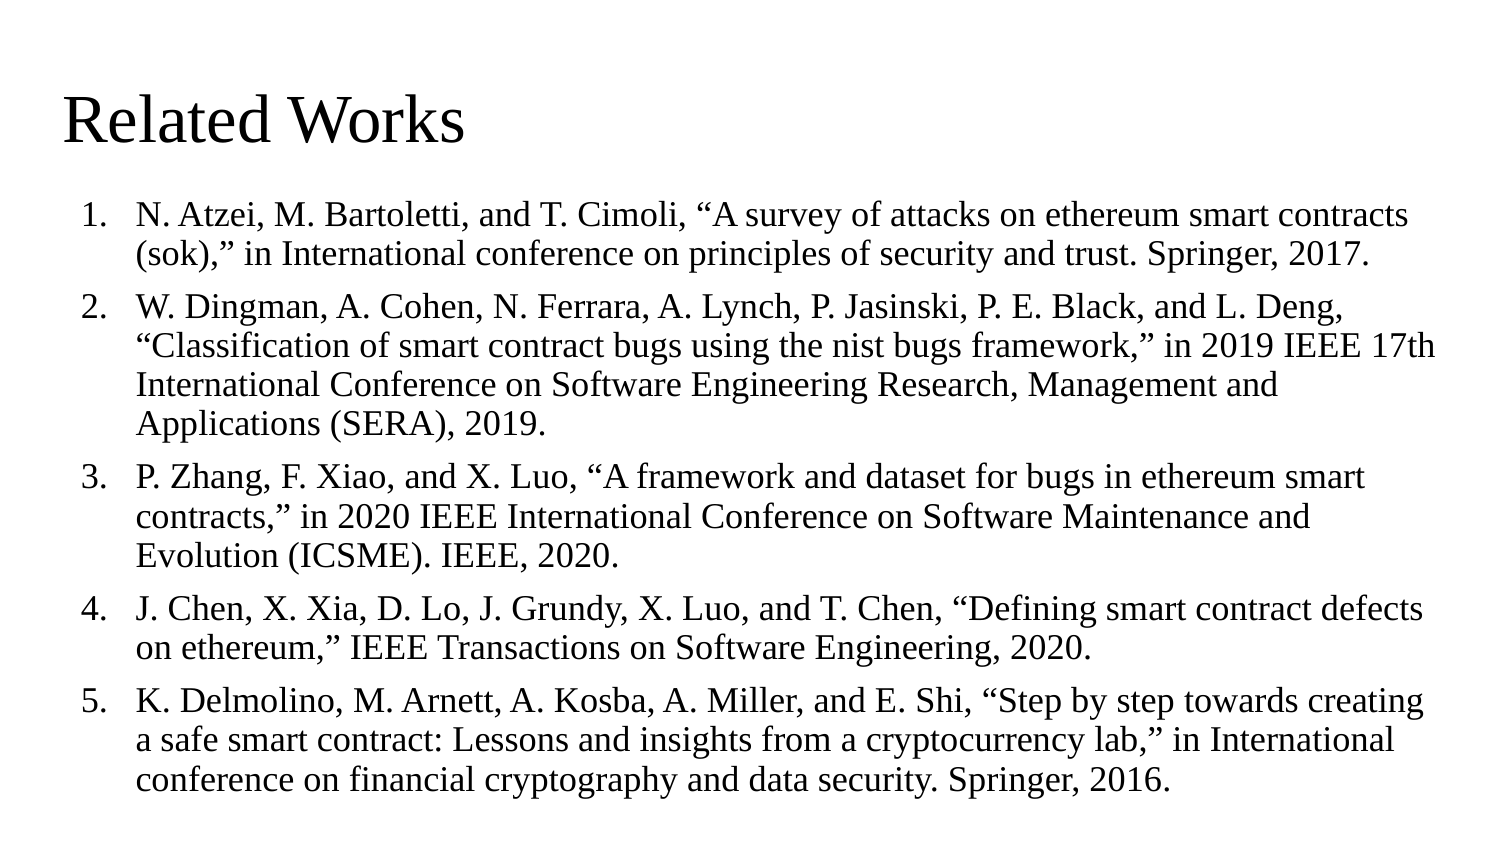

# Related Works
N. Atzei, M. Bartoletti, and T. Cimoli, “A survey of attacks on ethereum smart contracts (sok),” in International conference on principles of security and trust. Springer, 2017.
W. Dingman, A. Cohen, N. Ferrara, A. Lynch, P. Jasinski, P. E. Black, and L. Deng, “Classification of smart contract bugs using the nist bugs framework,” in 2019 IEEE 17th International Conference on Software Engineering Research, Management and Applications (SERA), 2019.
P. Zhang, F. Xiao, and X. Luo, “A framework and dataset for bugs in ethereum smart contracts,” in 2020 IEEE International Conference on Software Maintenance and Evolution (ICSME). IEEE, 2020.
J. Chen, X. Xia, D. Lo, J. Grundy, X. Luo, and T. Chen, “Defining smart contract defects on ethereum,” IEEE Transactions on Software Engineering, 2020.
K. Delmolino, M. Arnett, A. Kosba, A. Miller, and E. Shi, “Step by step towards creating a safe smart contract: Lessons and insights from a cryptocurrency lab,” in International conference on financial cryptography and data security. Springer, 2016.